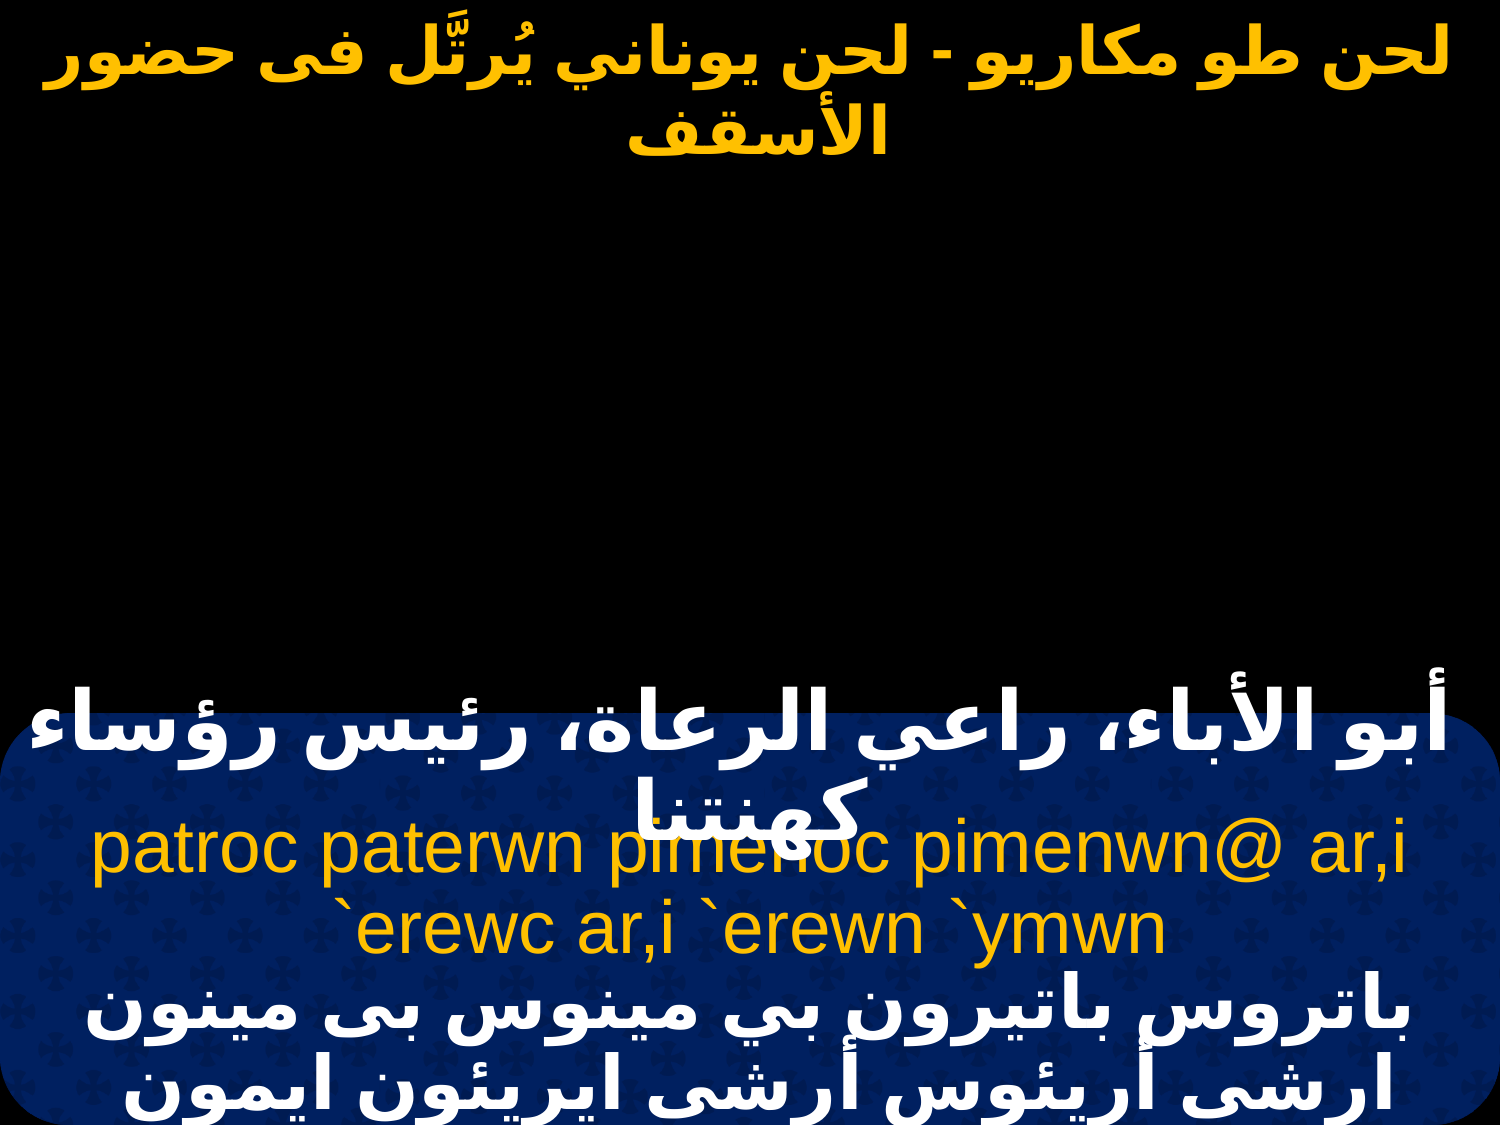

أبو الأباء، راعي الرعاة، رئيس رؤساء كهنتنا
patroc paterwn pimenoc pimenwn@ ar,i `erewc ar,i `erewn `ymwn
باتروس باتيرون بي مينوس بى مينون ارشى أريئوس أرشى ايريئون ايمون